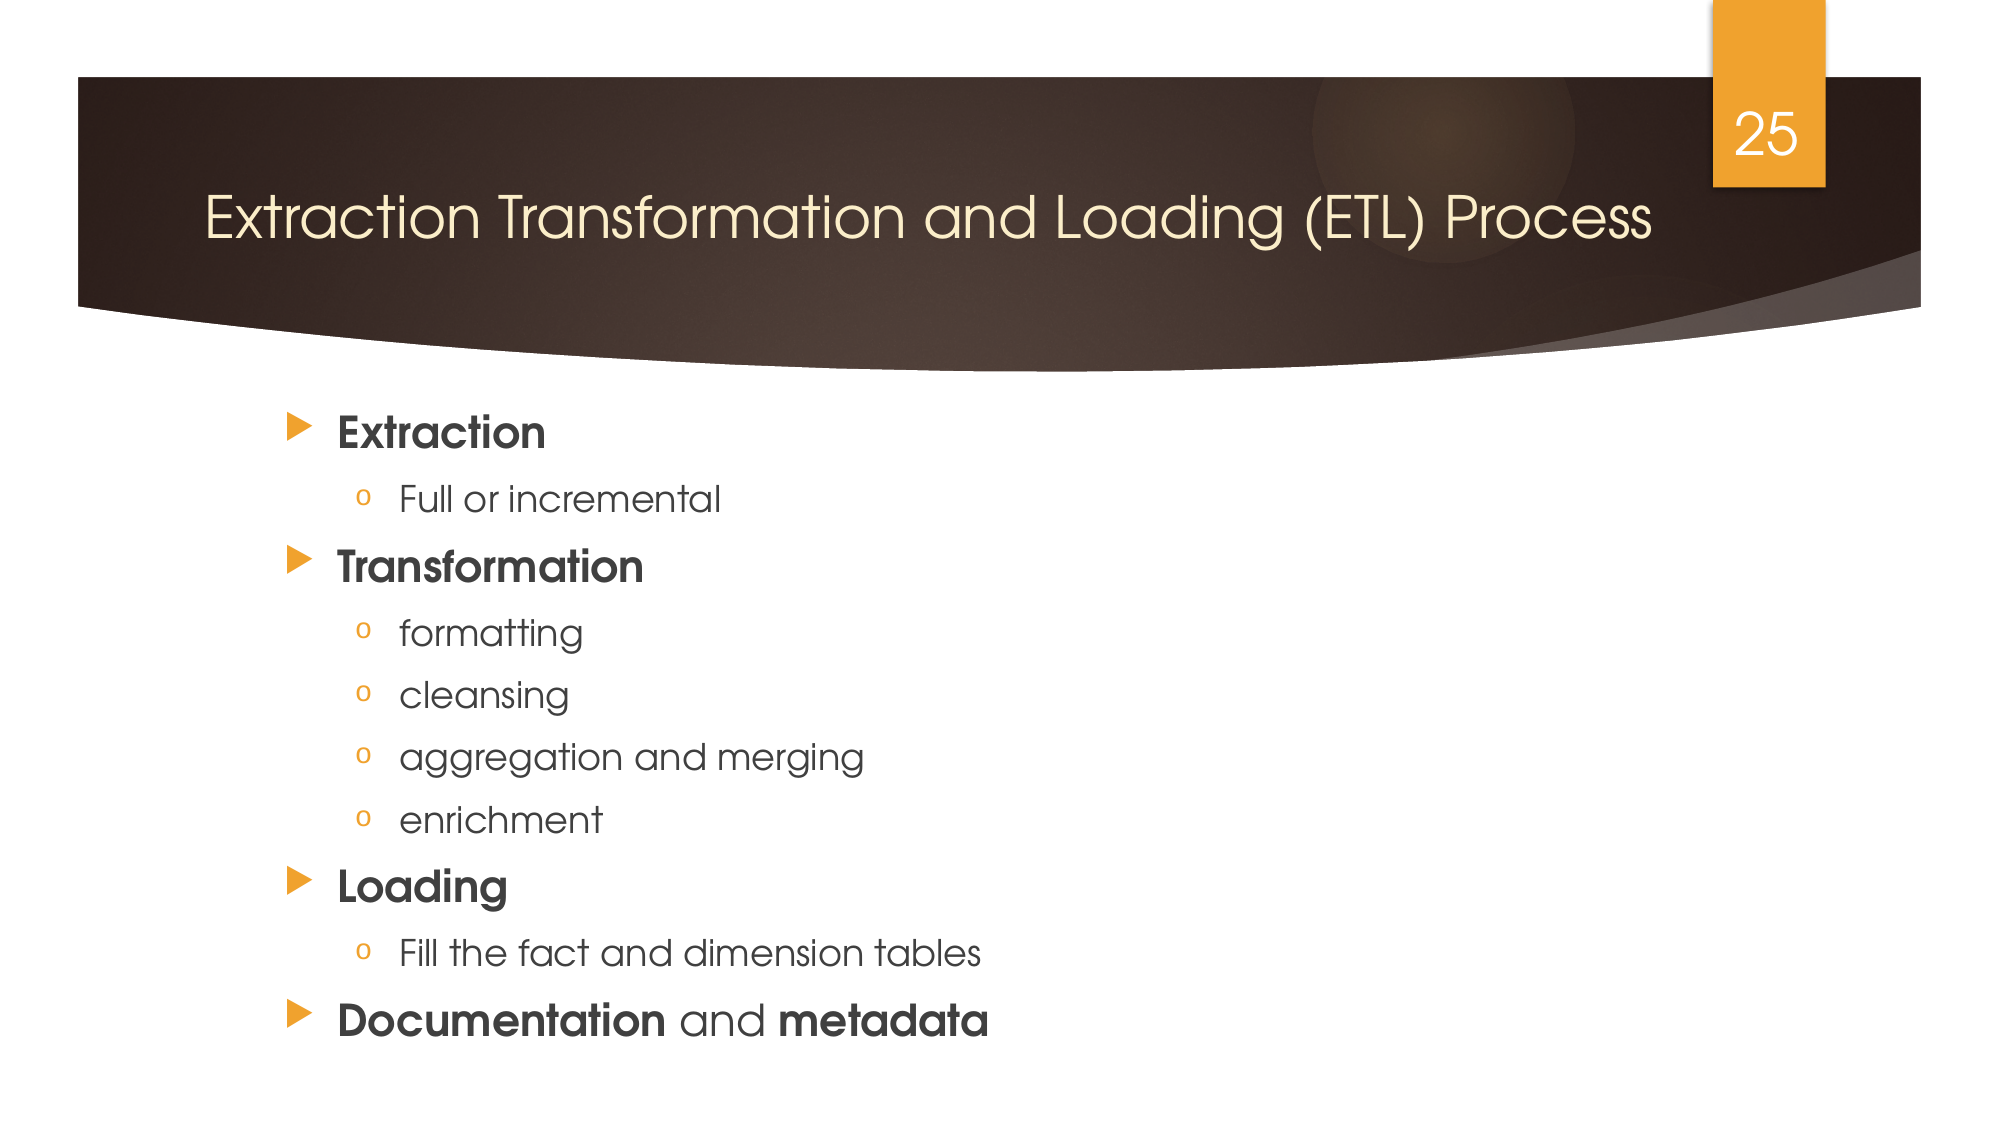

25
# Extraction Transformation and Loading (ETL) Process
Extraction
Full or incremental
Transformation
formatting
cleansing
aggregation and merging
enrichment
Loading
Fill the fact and dimension tables
Documentation and metadata